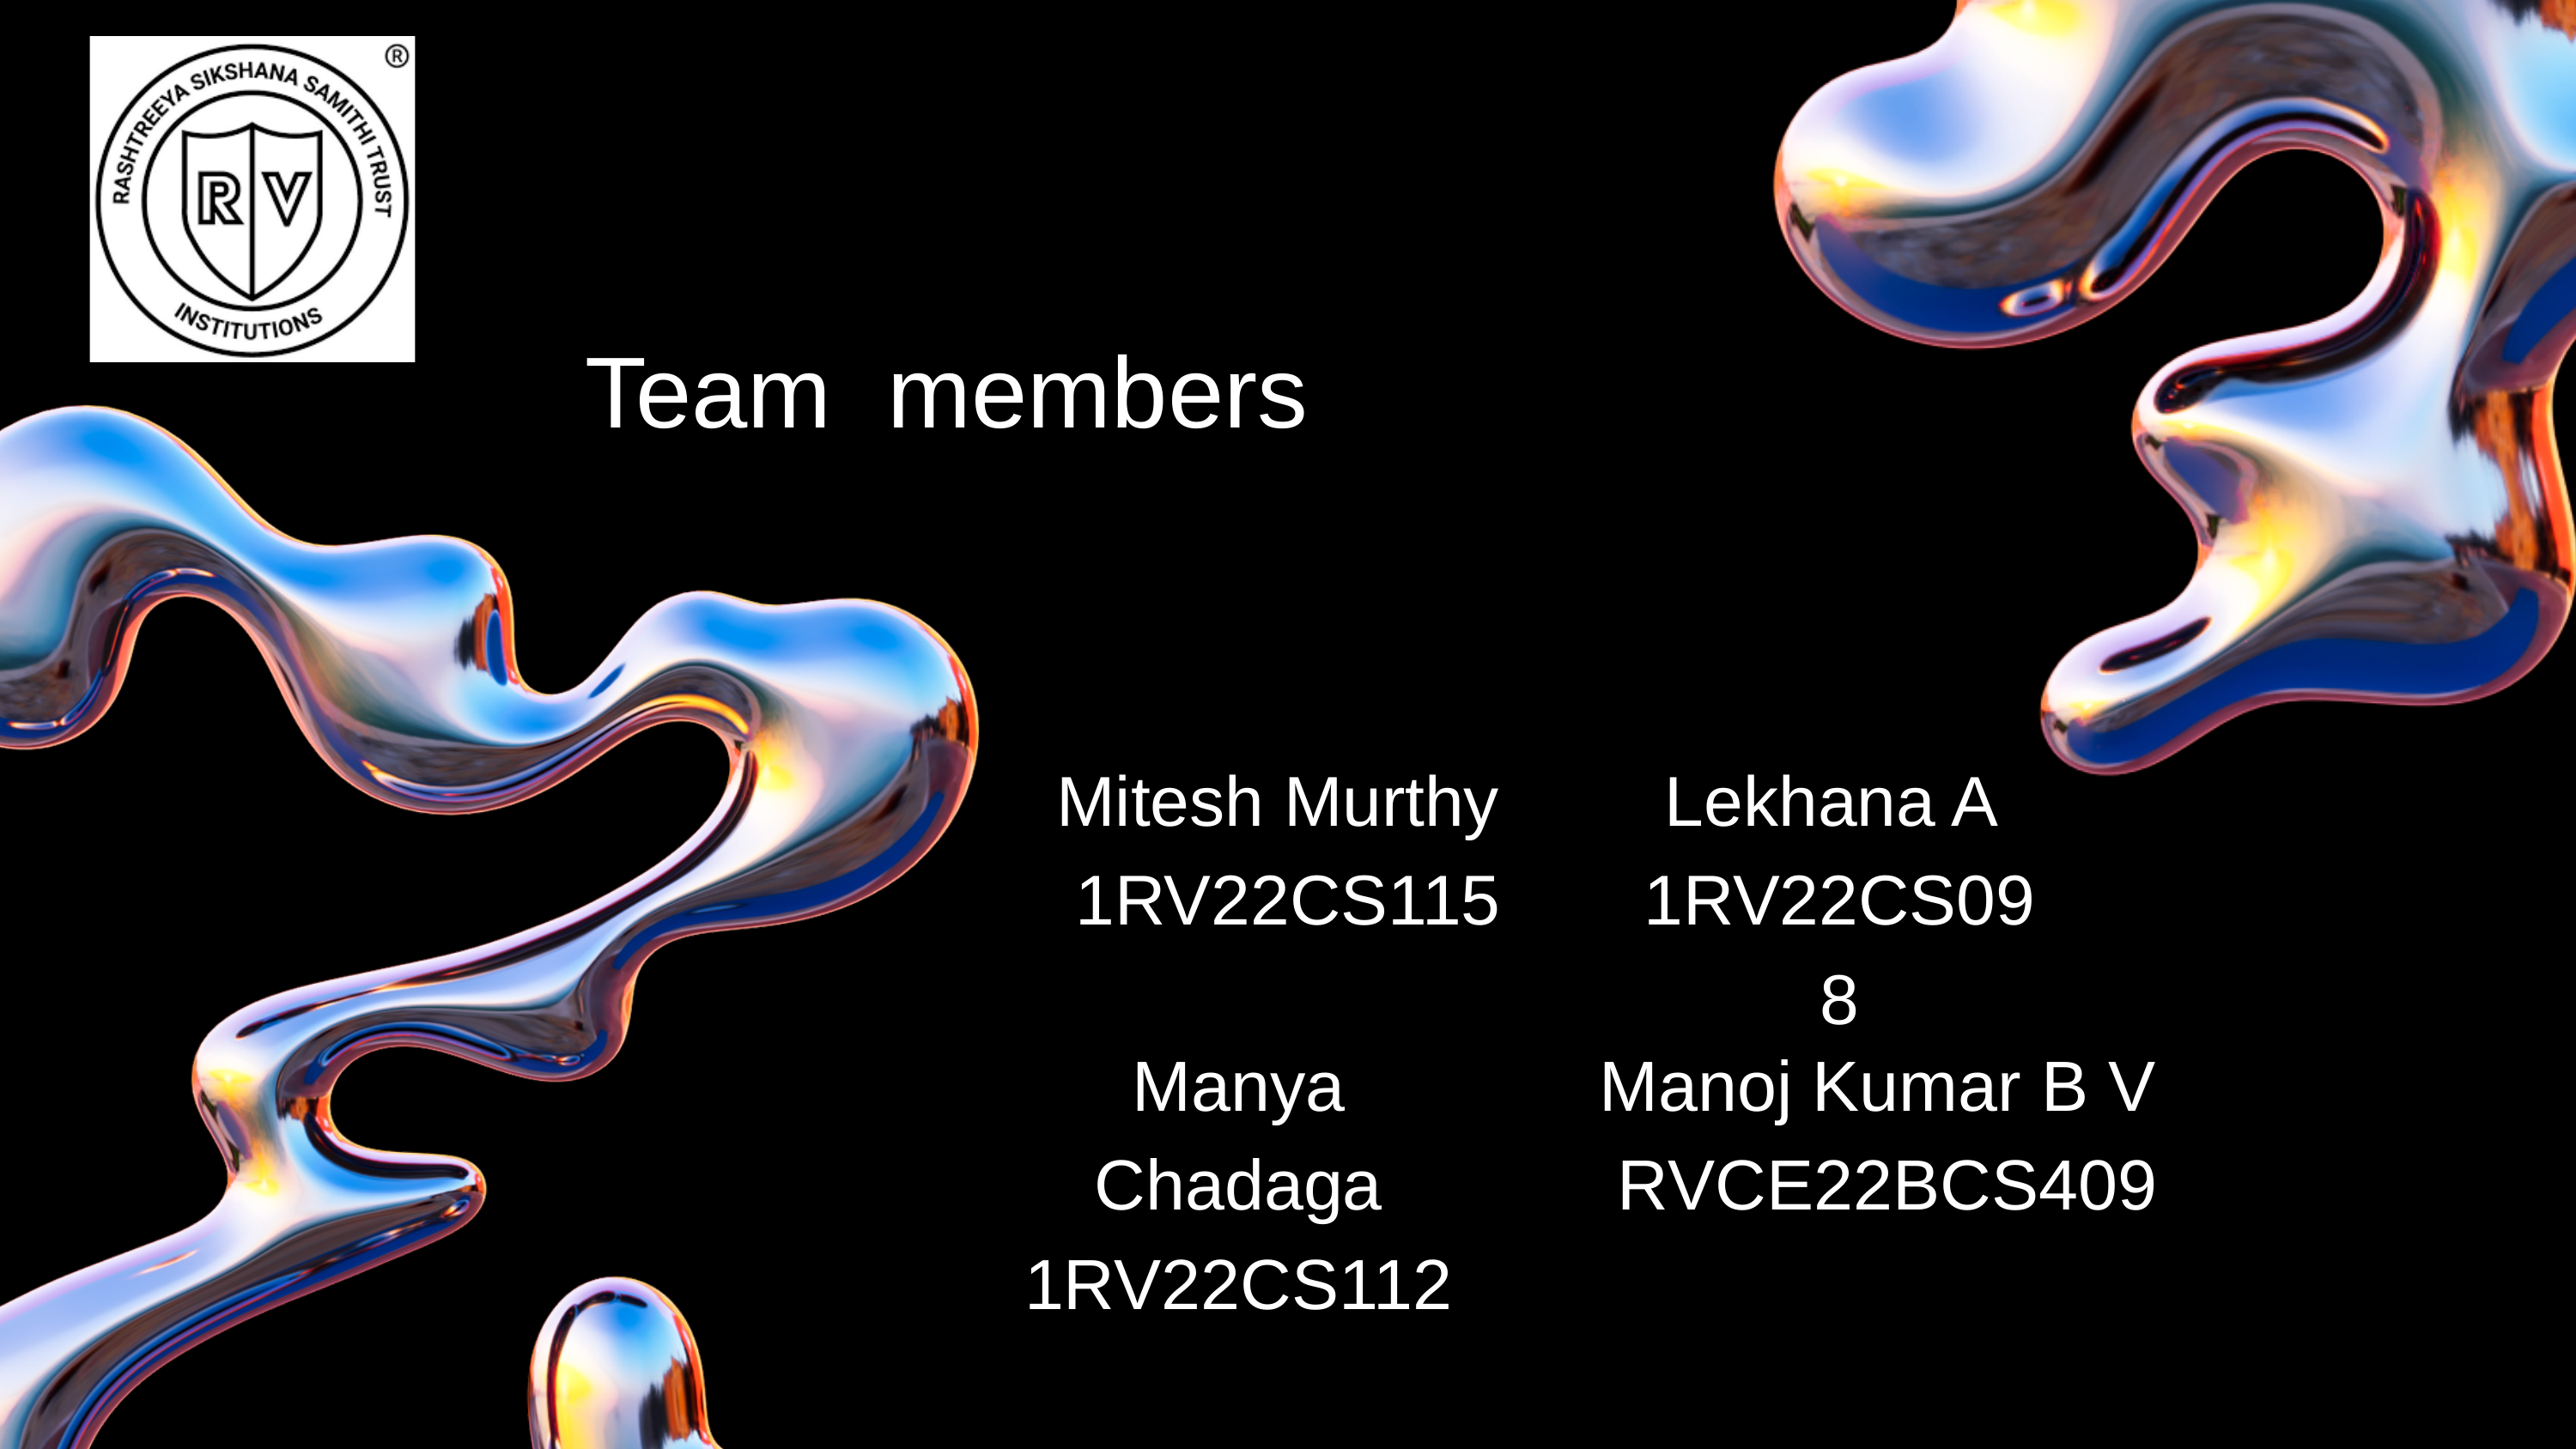

Team  members

Mitesh Murthy
1RV22CS115
Lekhana A
1RV22CS098

Manya Chadaga
1RV22CS112
Manoj Kumar B V
RVCE22BCS409